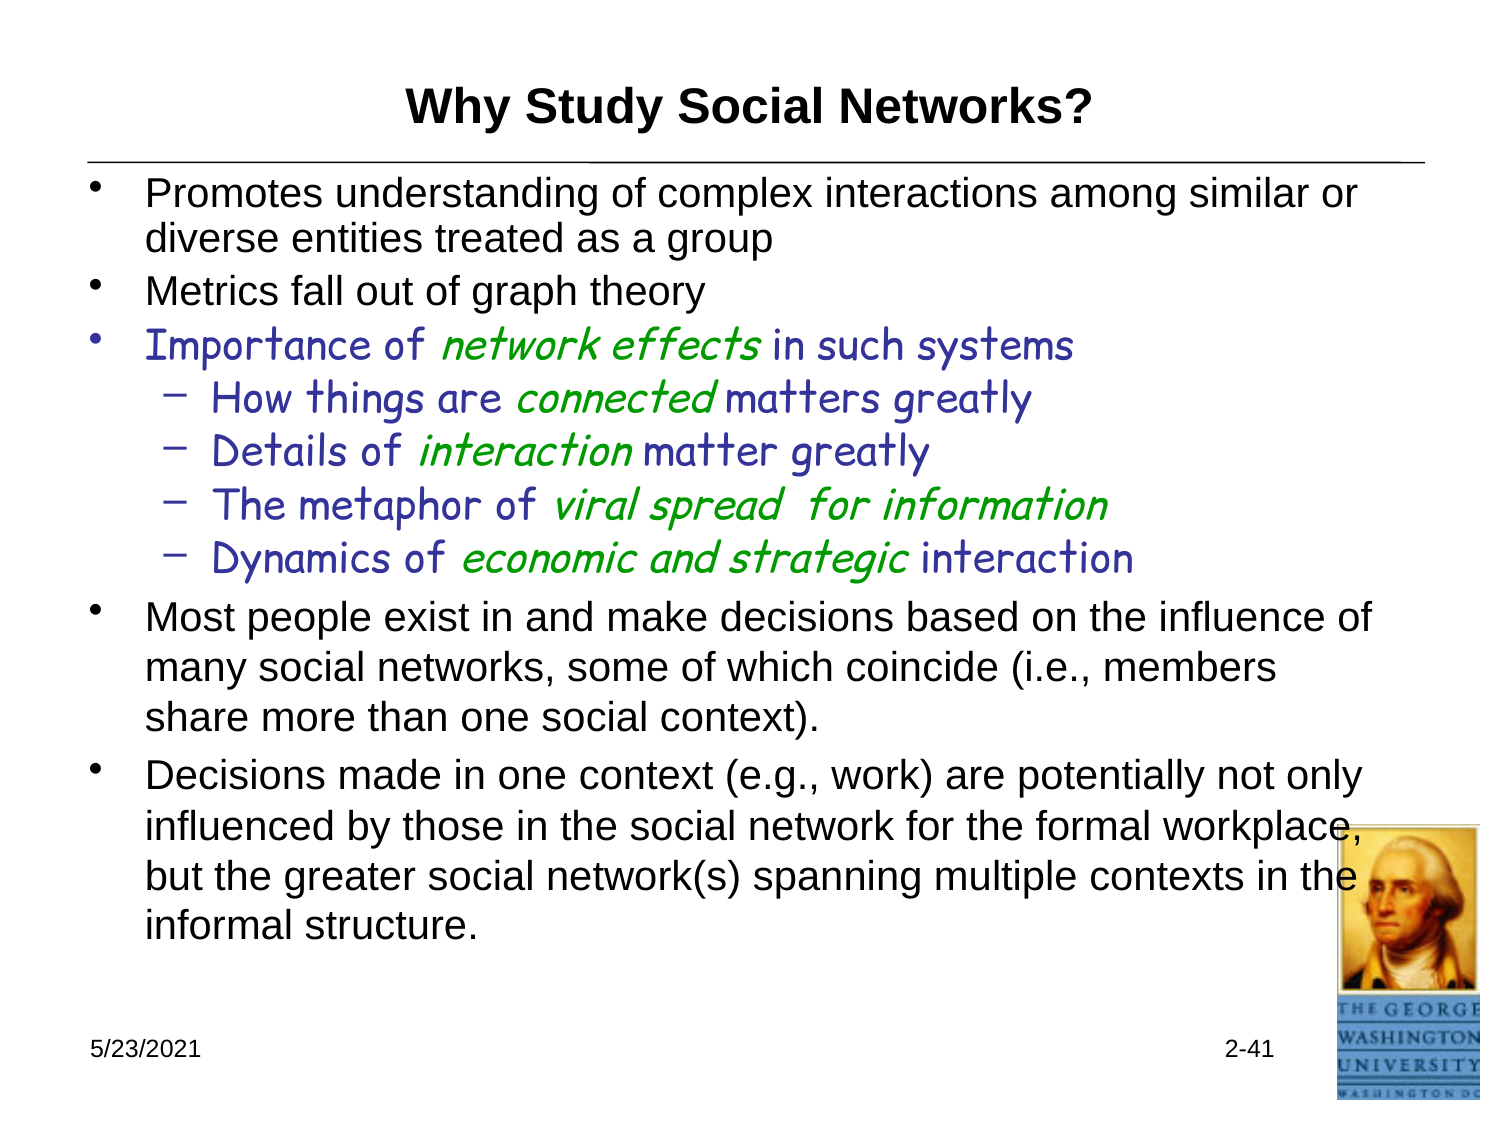

# Why Study Social Networks?
Promotes understanding of complex interactions among similar or diverse entities treated as a group
Metrics fall out of graph theory
Importance of network effects in such systems
How things are connected matters greatly
Details of interaction matter greatly
The metaphor of viral spread  for information
Dynamics of economic and strategic interaction
Most people exist in and make decisions based on the influence of many social networks, some of which coincide (i.e., members share more than one social context).
Decisions made in one context (e.g., work) are potentially not only influenced by those in the social network for the formal workplace, but the greater social network(s) spanning multiple contexts in the informal structure.

5/23/2021
2-41